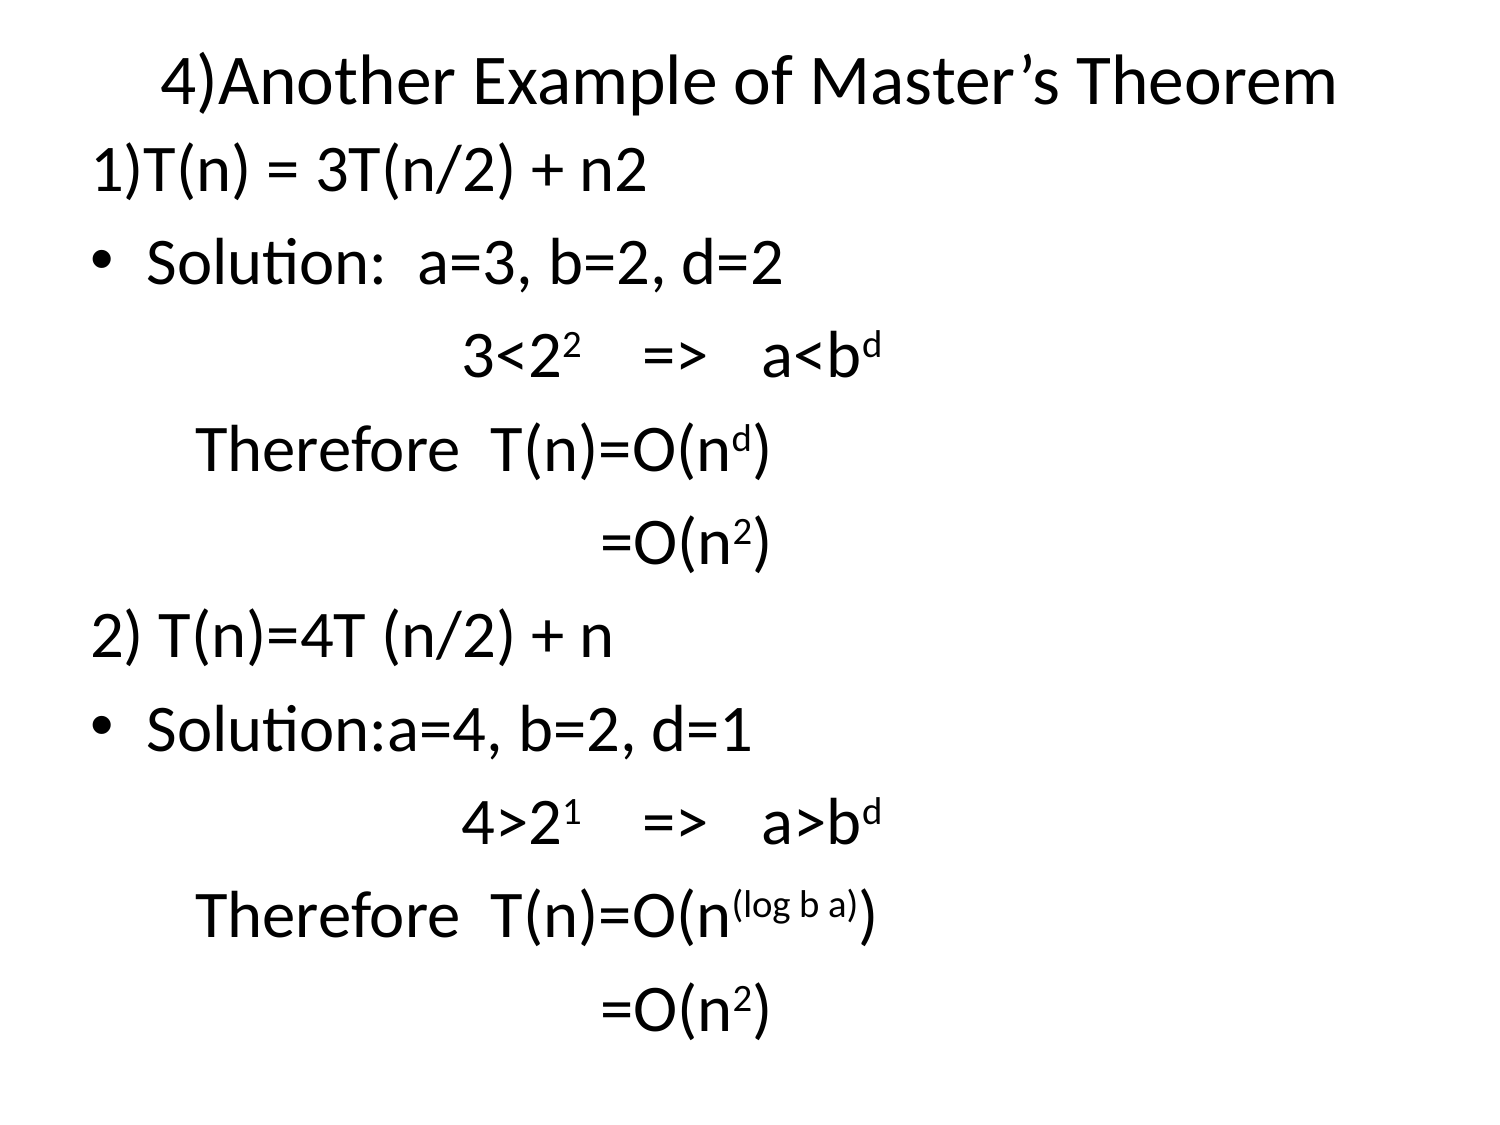

# 4)Another Example of Master’s Theorem
1)T(n) = 3T(n/2) + n2
Solution:  a=3, b=2, d=2
			 3<22       =>      a<bd
       Therefore  T(n)=O(nd)
                                  =O(n2)
2) T(n)=4T (n/2) + n
Solution:a=4, b=2, d=1
			 4>21       =>      a>bd
       Therefore  T(n)=O(n(log b a))
                                  =O(n2)